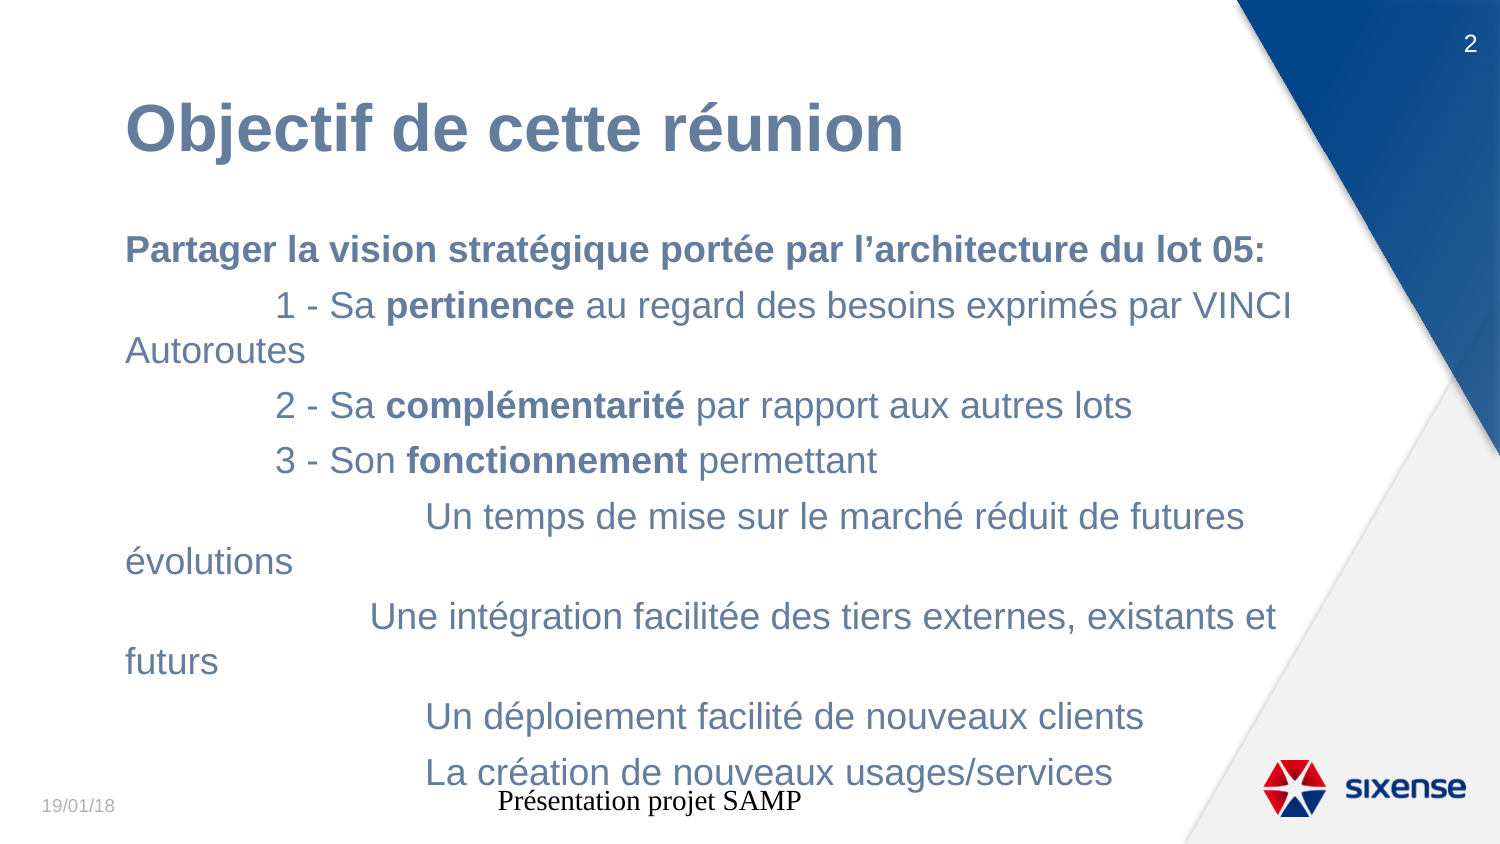

2
# Objectif de cette réunion
Partager la vision stratégique portée par l’architecture du lot 05:
	1 - Sa pertinence au regard des besoins exprimés par VINCI Autoroutes
	2 - Sa complémentarité par rapport aux autres lots
	3 - Son fonctionnement permettant
		Un temps de mise sur le marché réduit de futures évolutions
	         Une intégration facilitée des tiers externes, existants et futurs
		Un déploiement facilité de nouveaux clients
		La création de nouveaux usages/services
19/01/18
Présentation projet SAMP